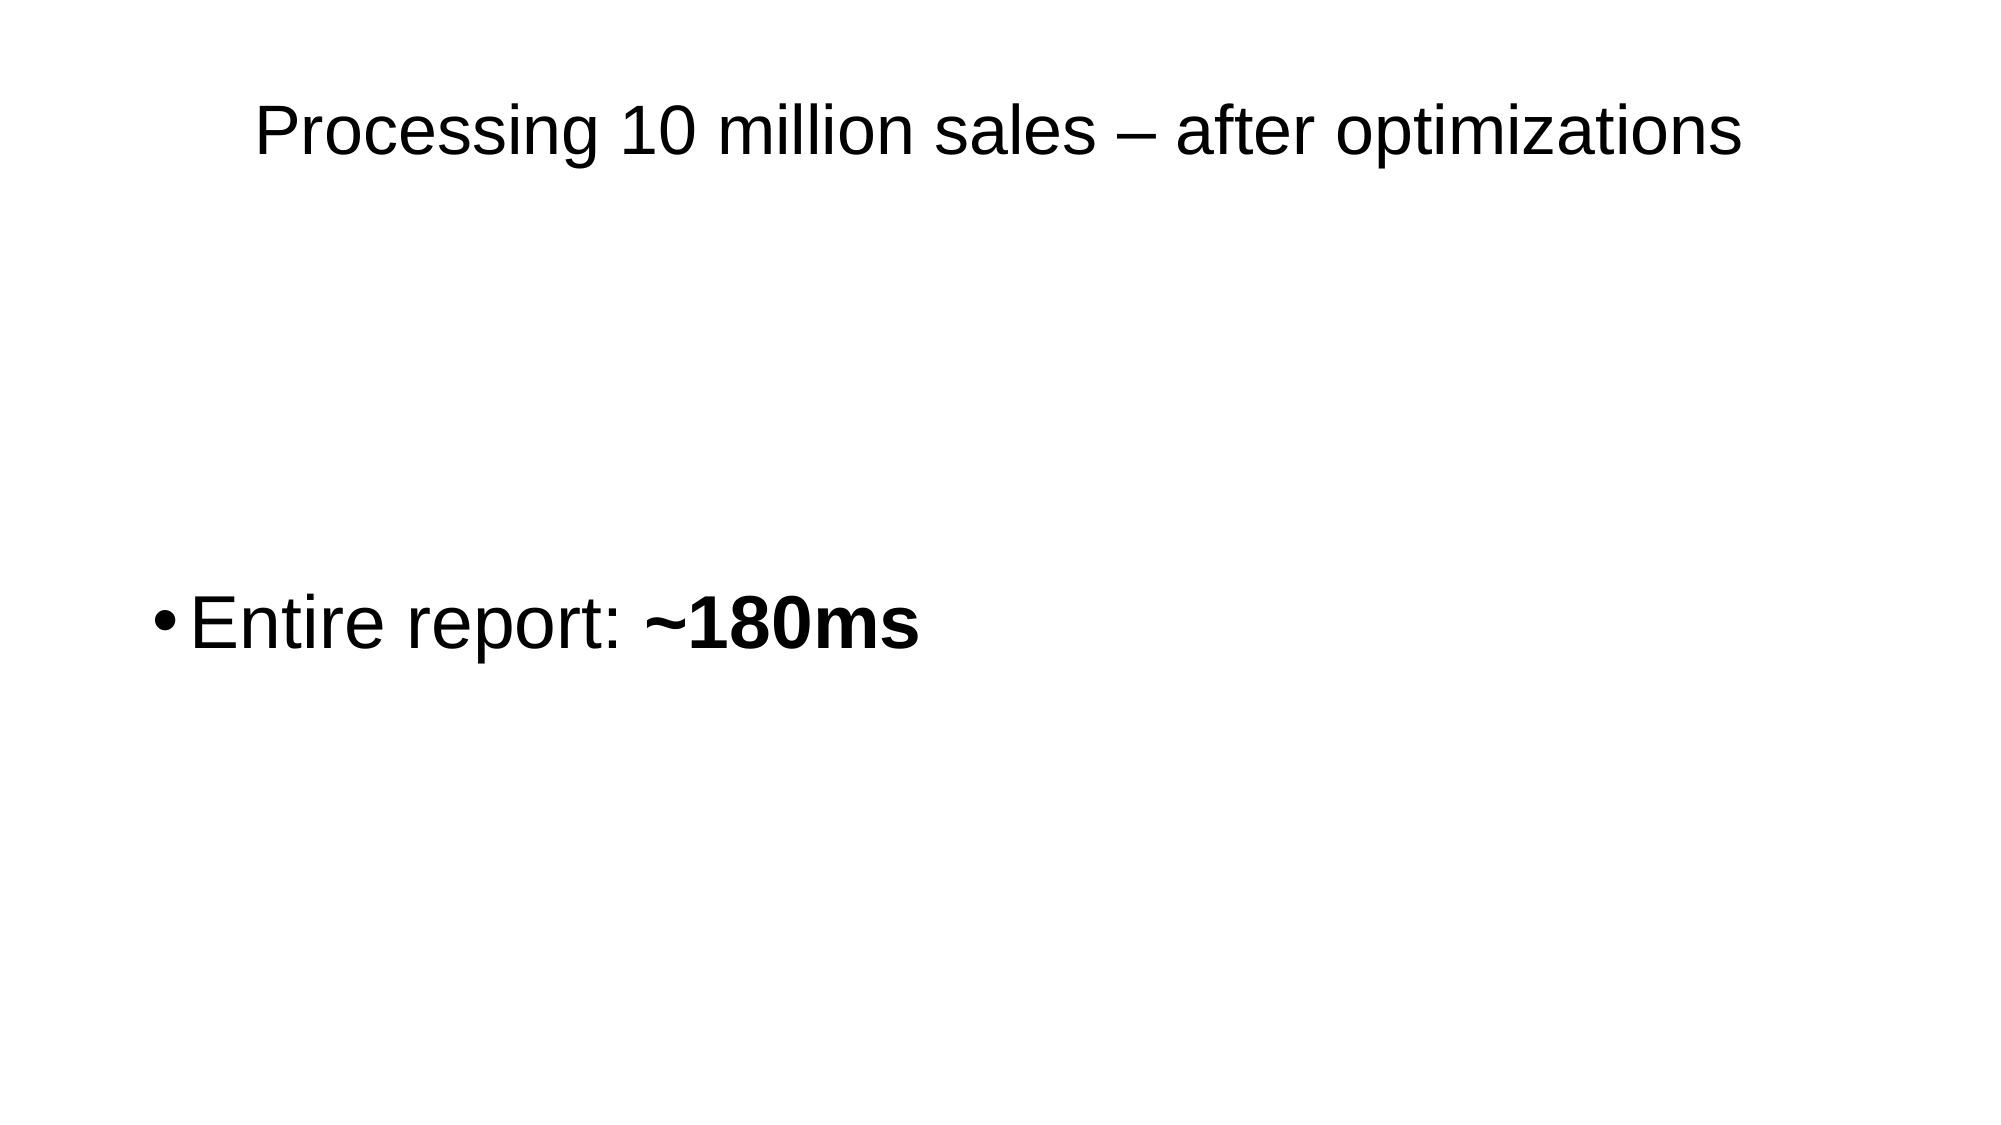

# Processing 10 million sales – after optimizations
Entire report: ~180ms